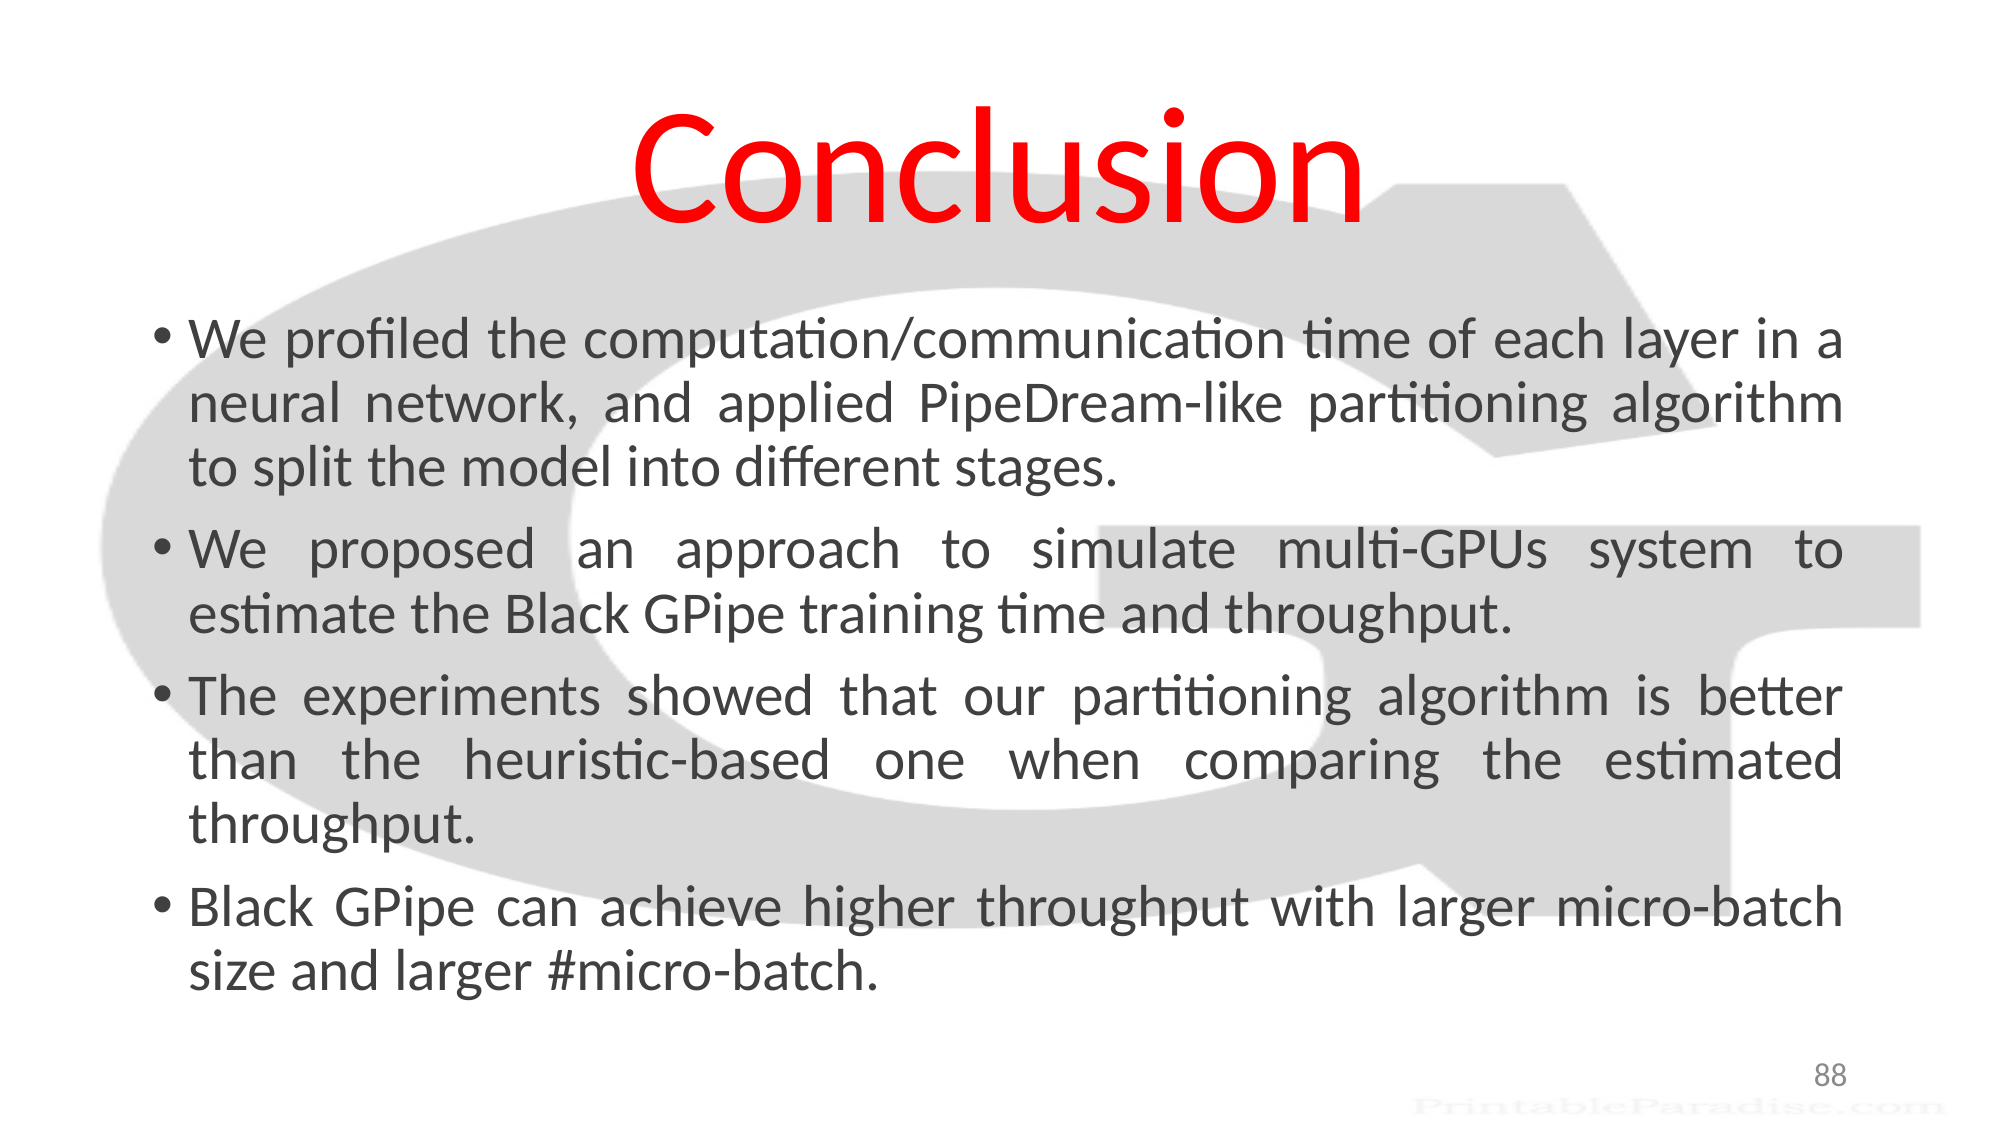

# Conclusion
We profiled the computation/communication time of each layer in a neural network, and applied PipeDream-like partitioning algorithm to split the model into different stages.
We proposed an approach to simulate multi-GPUs system to estimate the Black GPipe training time and throughput.
The experiments showed that our partitioning algorithm is better than the heuristic-based one when comparing the estimated throughput.
Black GPipe can achieve higher throughput with larger micro-batch size and larger #micro-batch.

88